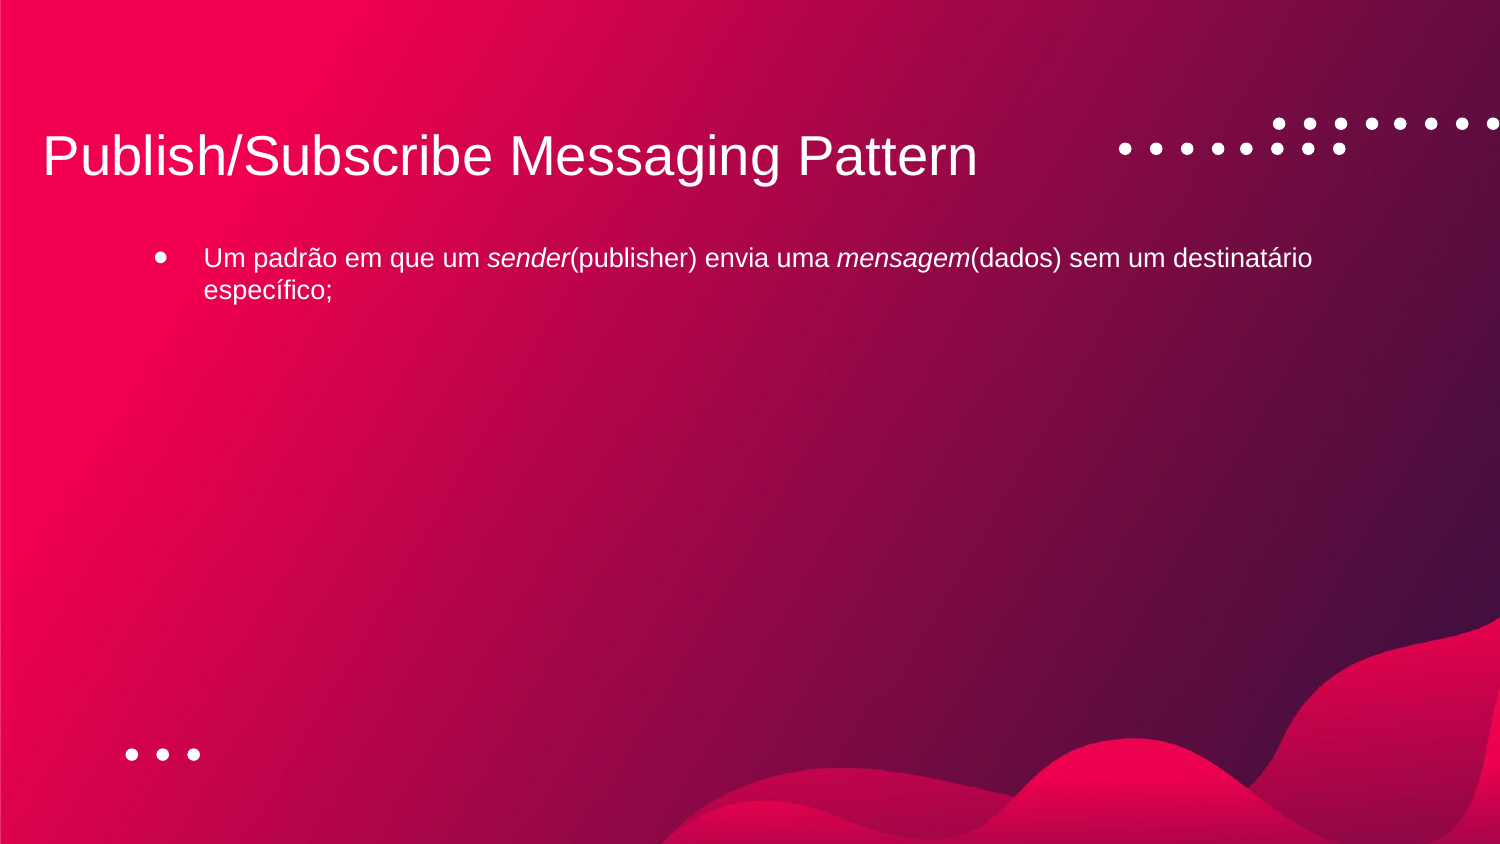

# Publish/Subscribe Messaging Pattern

Um padrão em que um sender(publisher) envia uma mensagem(dados) sem um destinatário específico;